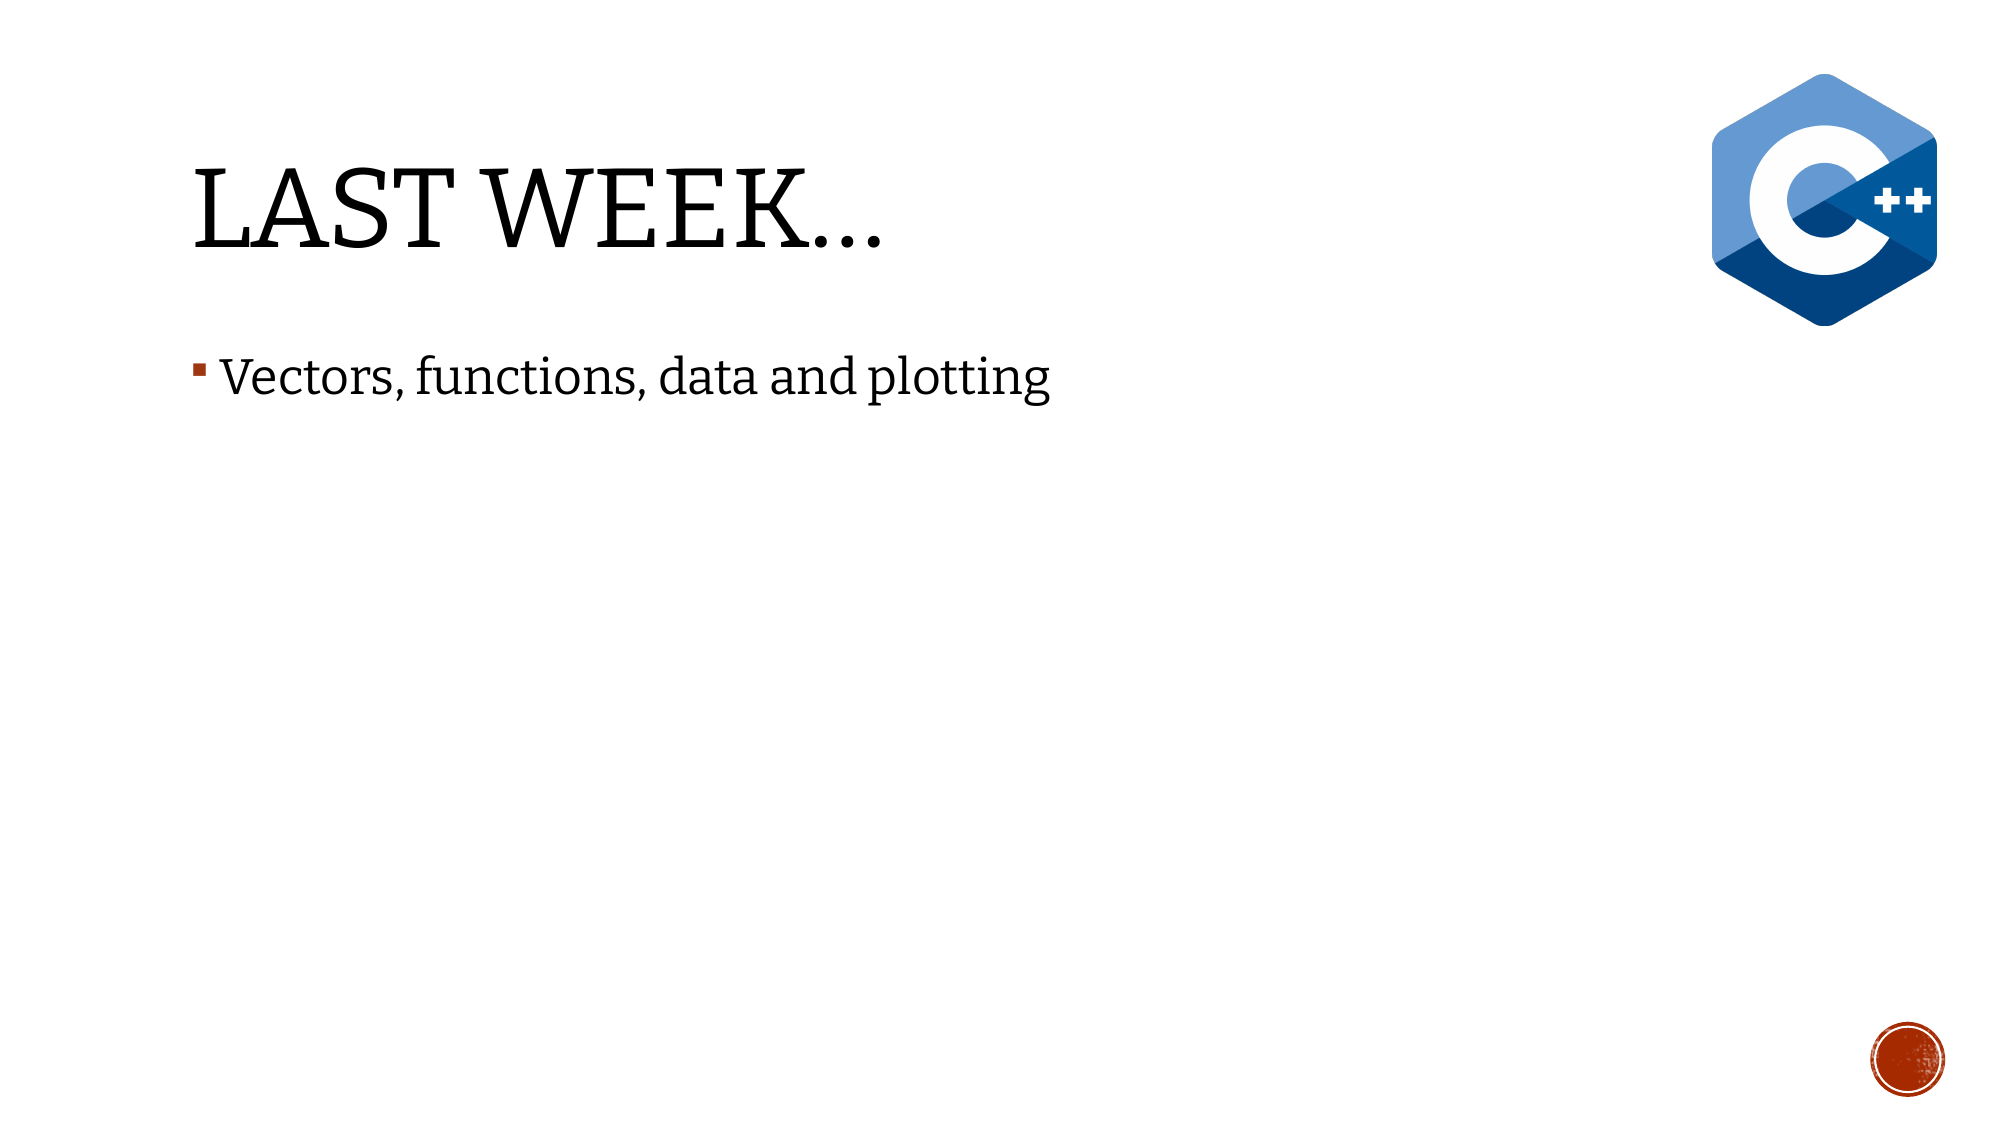

# Last week…
Vectors, functions, data and plotting